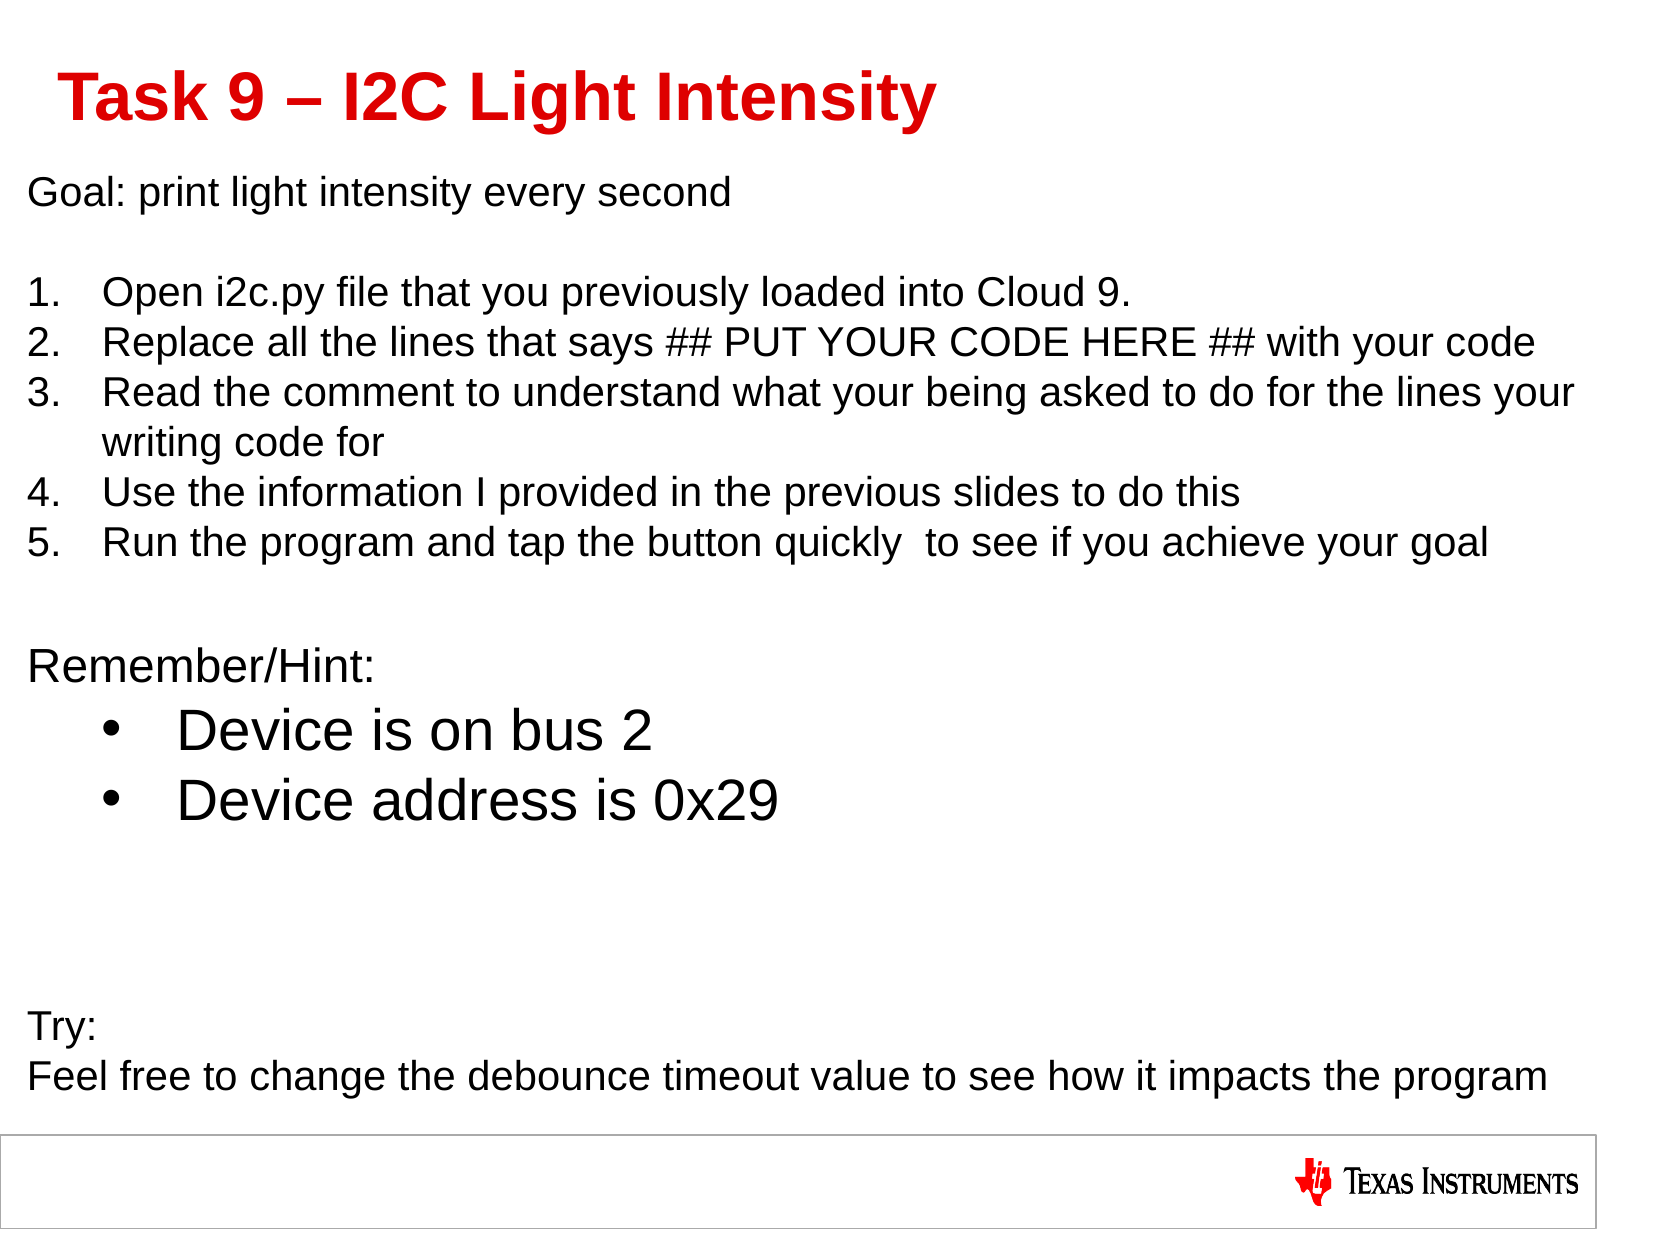

# Task 9 – I2C Light Intensity
Goal: print light intensity every second

Open i2c.py file that you previously loaded into Cloud 9.
Replace all the lines that says ## PUT YOUR CODE HERE ## with your code
Read the comment to understand what your being asked to do for the lines your writing code for
Use the information I provided in the previous slides to do this
Run the program and tap the button quickly  to see if you achieve your goal

Remember/Hint:
Device is on bus 2
Device address is 0x29

Try:
Feel free to change the debounce timeout value to see how it impacts the program